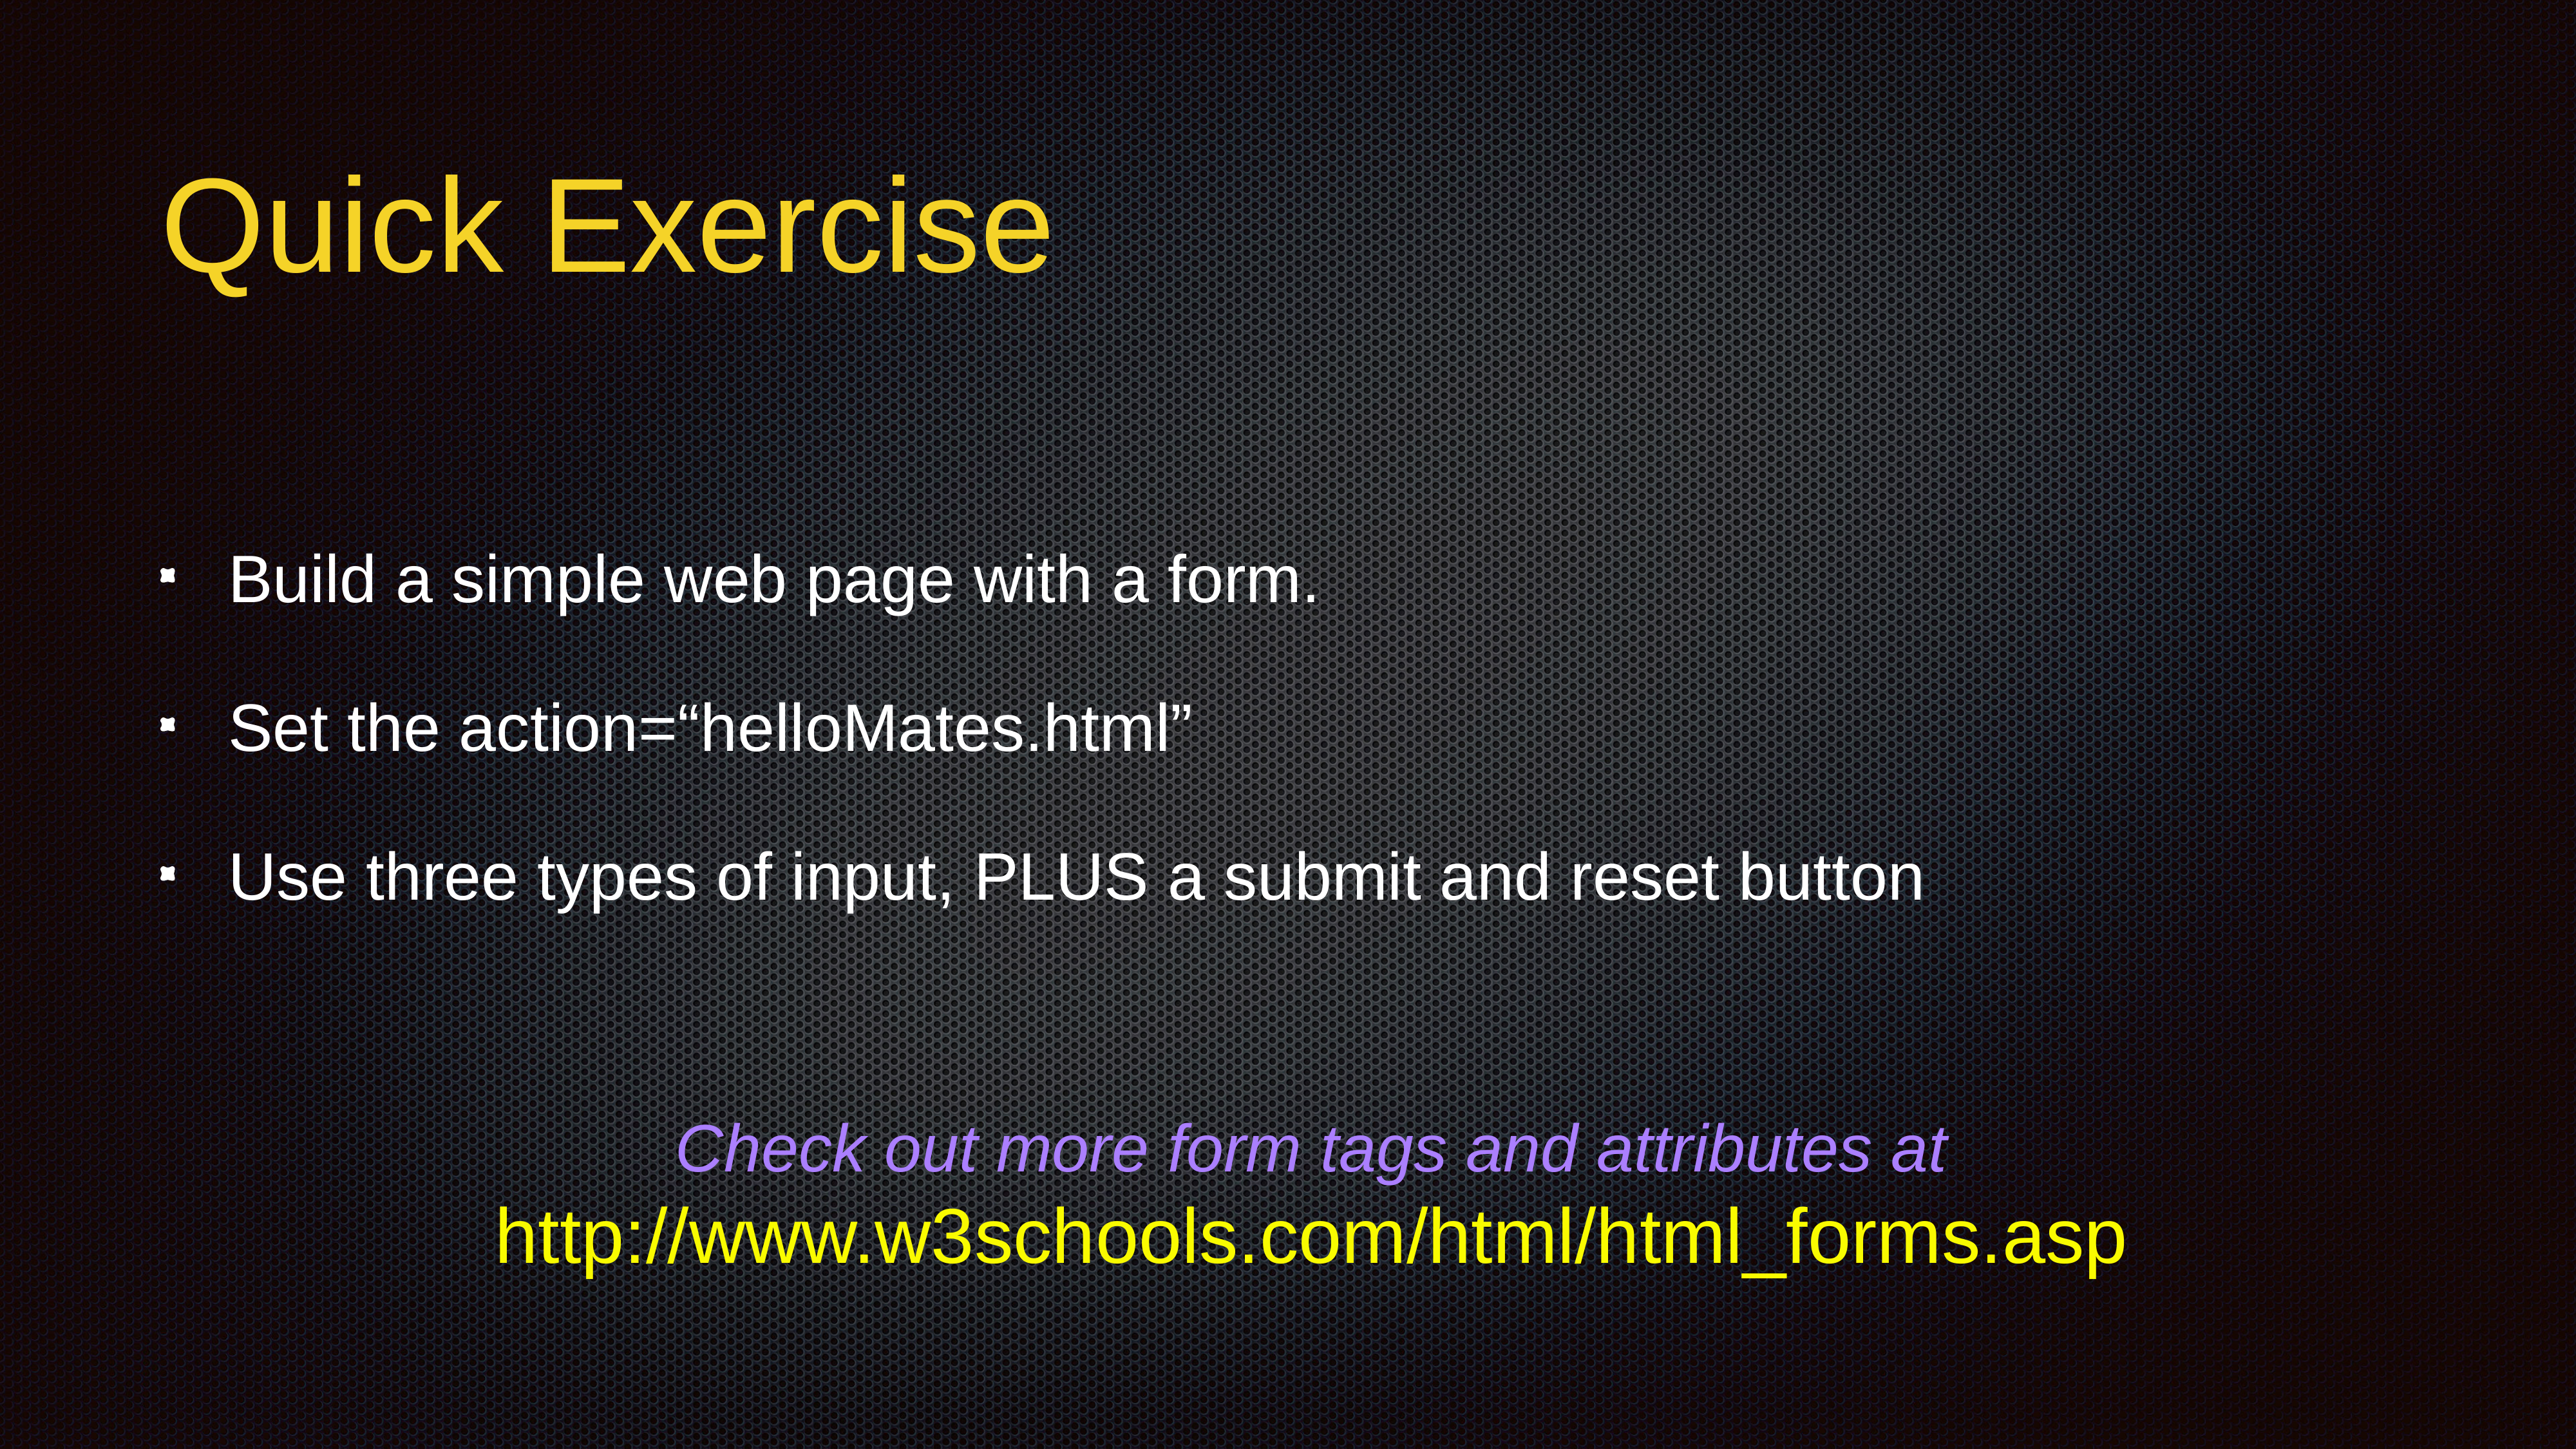

# Quick Exercise
Build a simple web page with a form.
Set the action=“helloMates.html”
Use three types of input, PLUS a submit and reset button
Check out more form tags and attributes at
http://www.w3schools.com/html/html_forms.asp